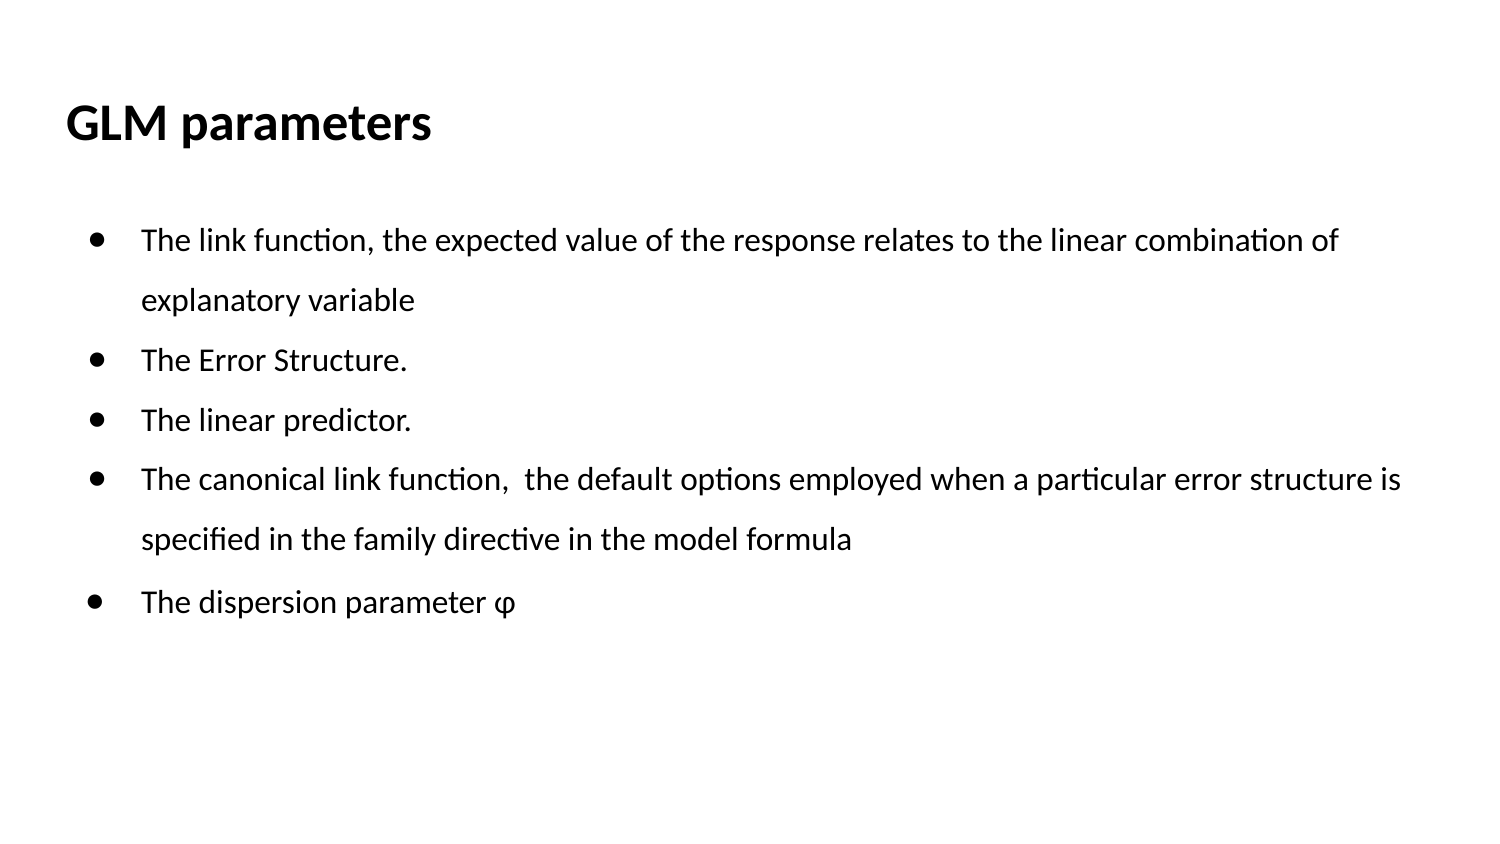

# GLM parameters
The link function, the expected value of the response relates to the linear combination of explanatory variable
The Error Structure.
The linear predictor.
The canonical link function,  the default options employed when a particular error structure is specified in the family directive in the model formula
The dispersion parameter φ